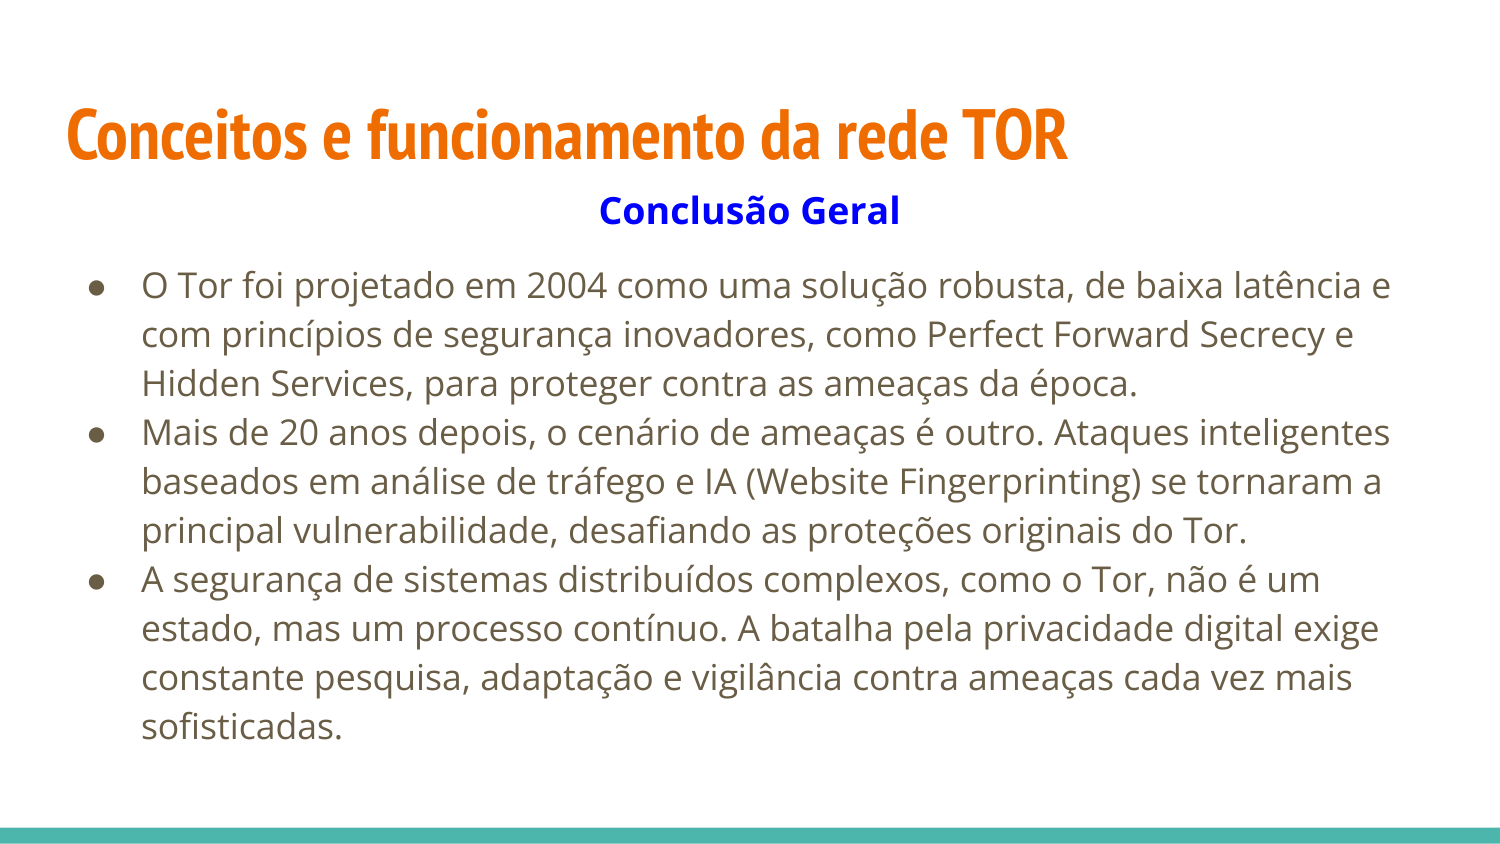

# Conceitos e funcionamento da rede TOR

Conclusão Geral
O Tor foi projetado em 2004 como uma solução robusta, de baixa latência e com princípios de segurança inovadores, como Perfect Forward Secrecy e Hidden Services, para proteger contra as ameaças da época.
Mais de 20 anos depois, o cenário de ameaças é outro. Ataques inteligentes baseados em análise de tráfego e IA (Website Fingerprinting) se tornaram a principal vulnerabilidade, desafiando as proteções originais do Tor.
A segurança de sistemas distribuídos complexos, como o Tor, não é um estado, mas um processo contínuo. A batalha pela privacidade digital exige constante pesquisa, adaptação e vigilância contra ameaças cada vez mais sofisticadas.